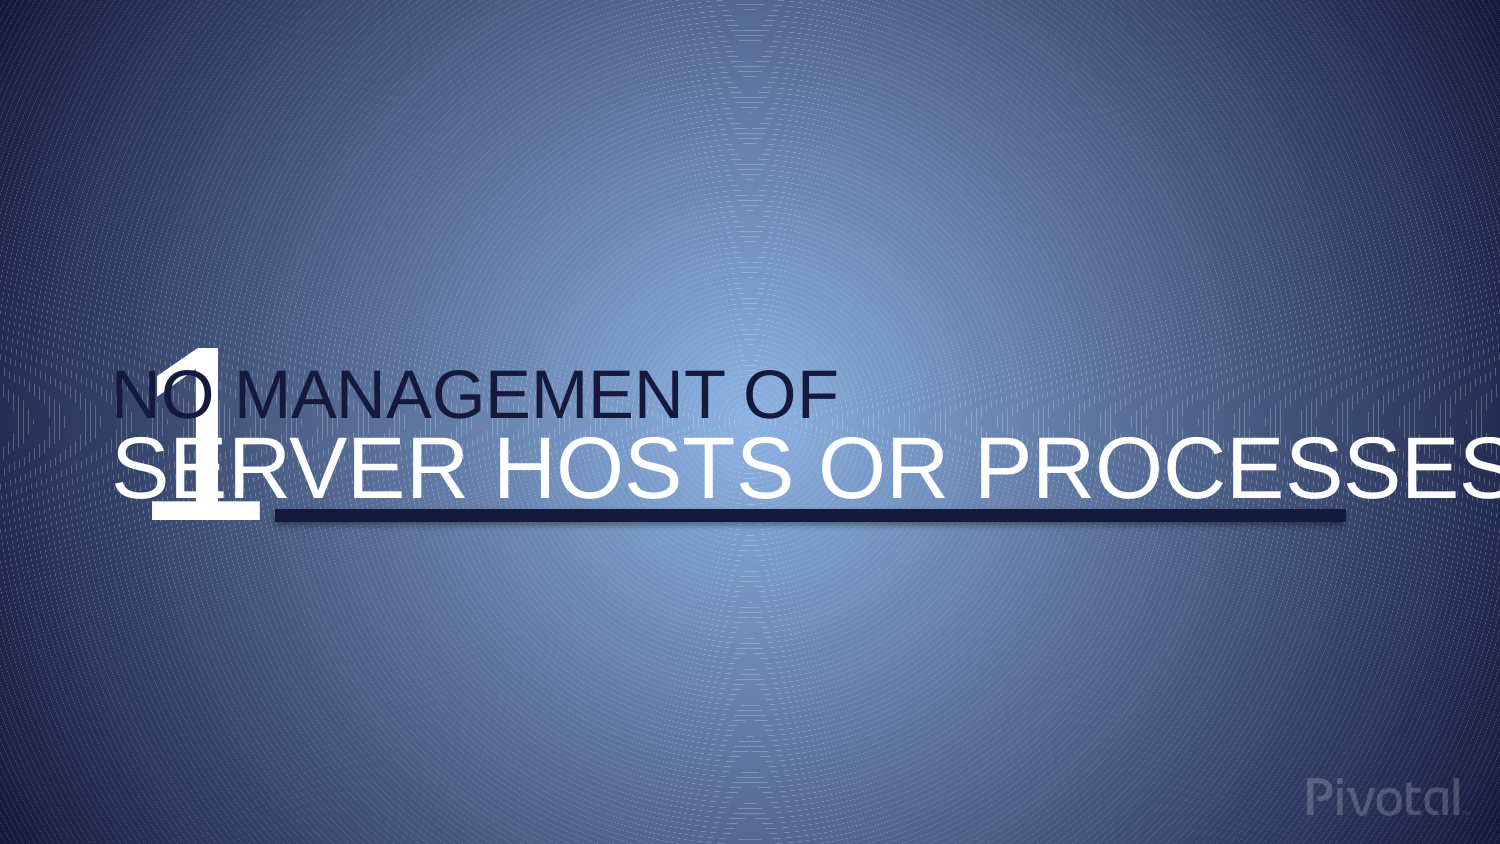

1
NO MANAGEMENT OF
SERVER HOSTS OR PROCESSES